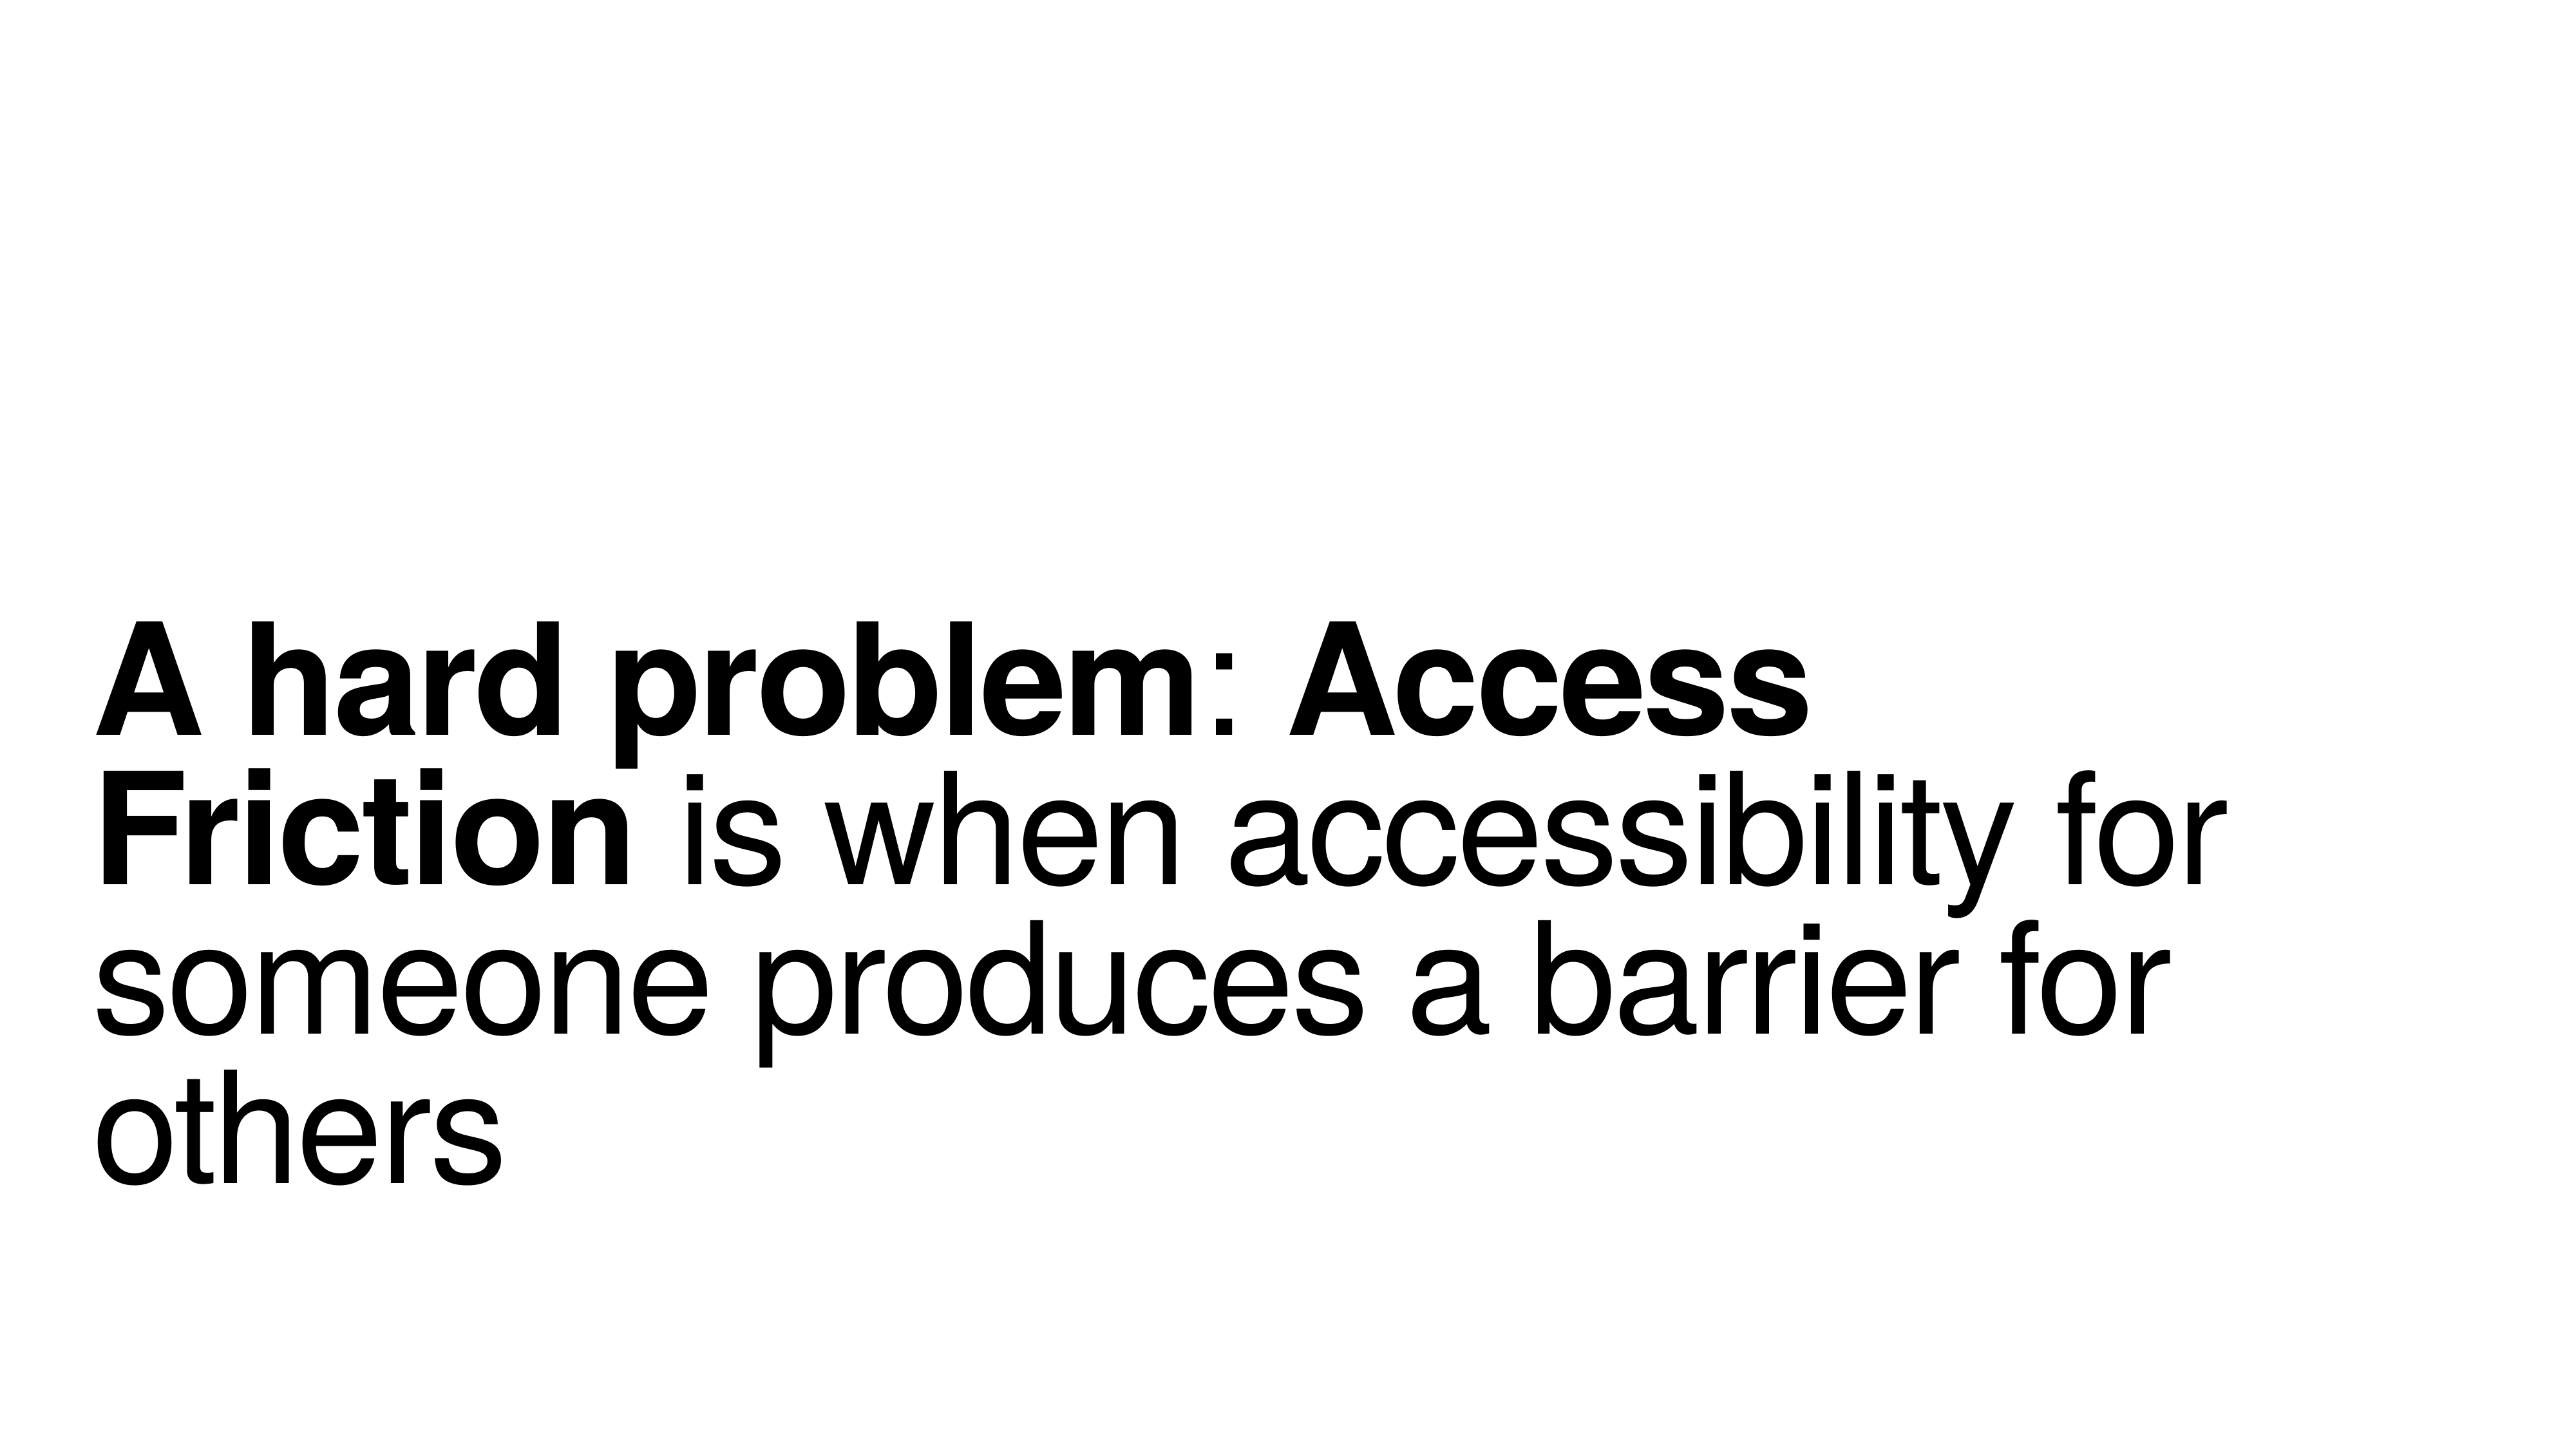

# A hard problem: Access Friction is when accessibility for someone produces a barrier for others
8